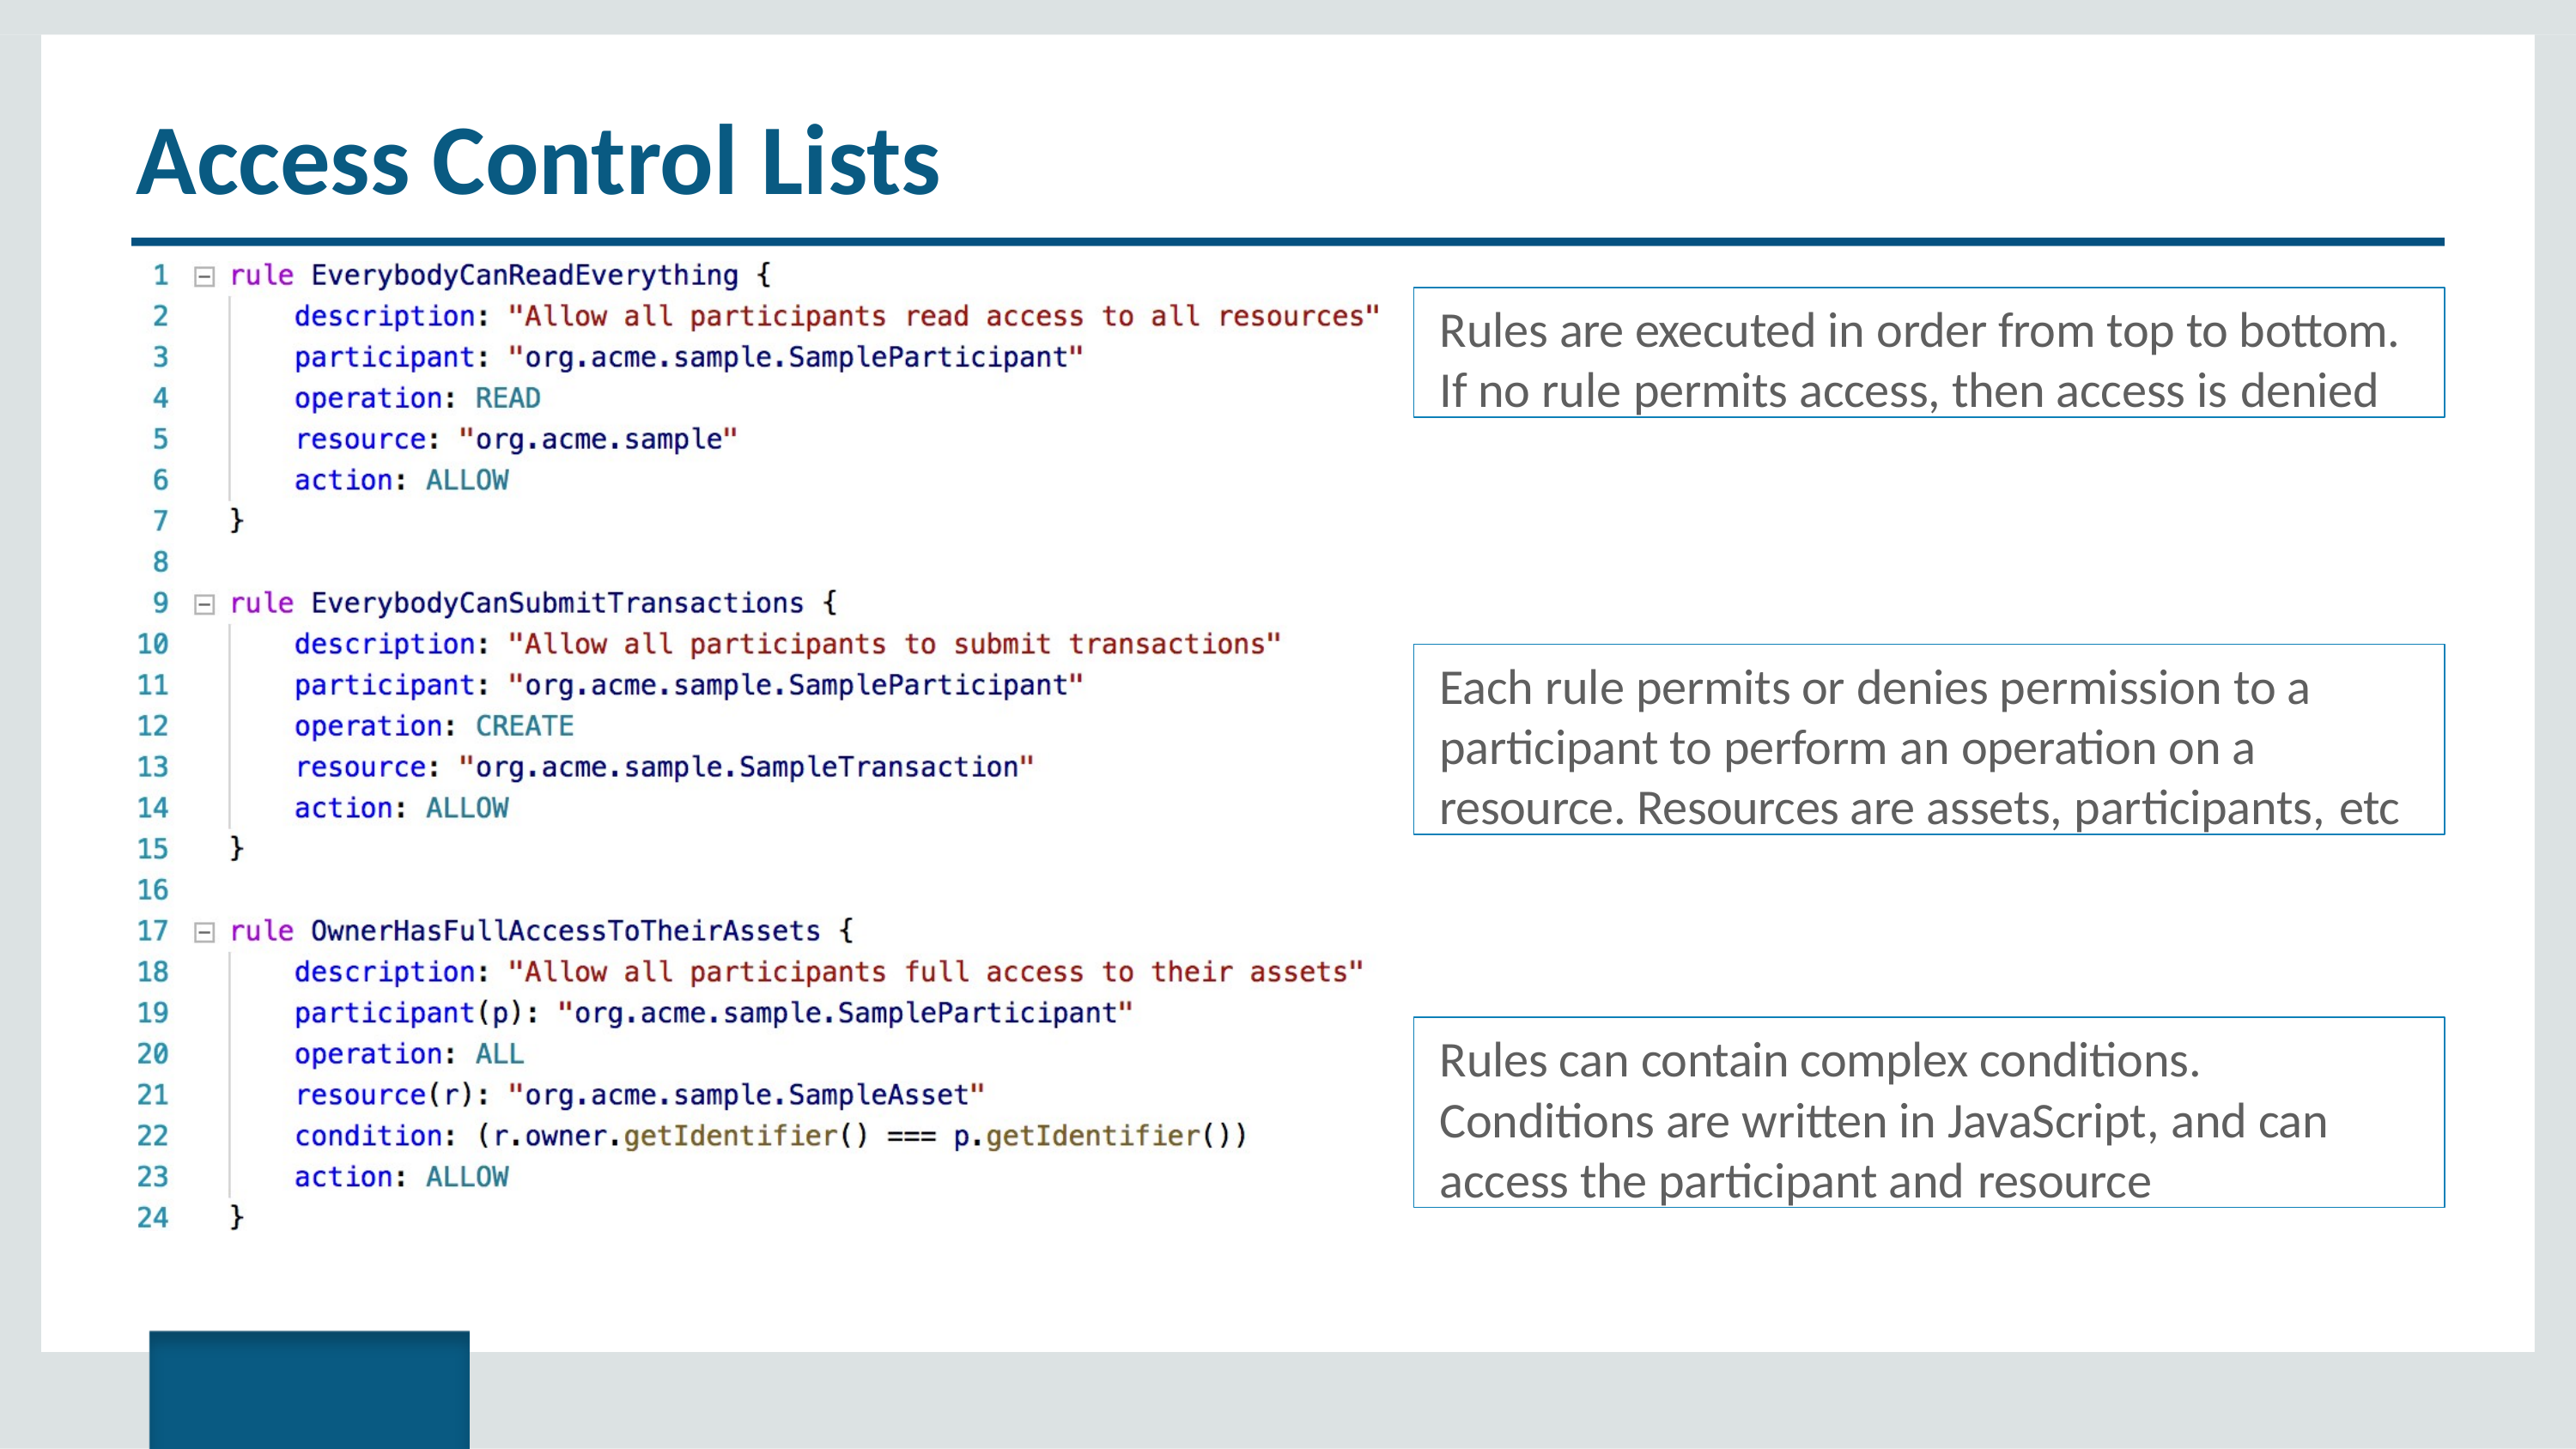

# Access Control Lists

Rules are executed in order from top to bottom.  If no rule permits access, then access is denied
Each rule permits or denies permission to a  participant to perform an operation on a  resource. Resources are assets, participants, etc
Rules can contain complex conditions.  Conditions are written in JavaScript, and can  access the participant and resource